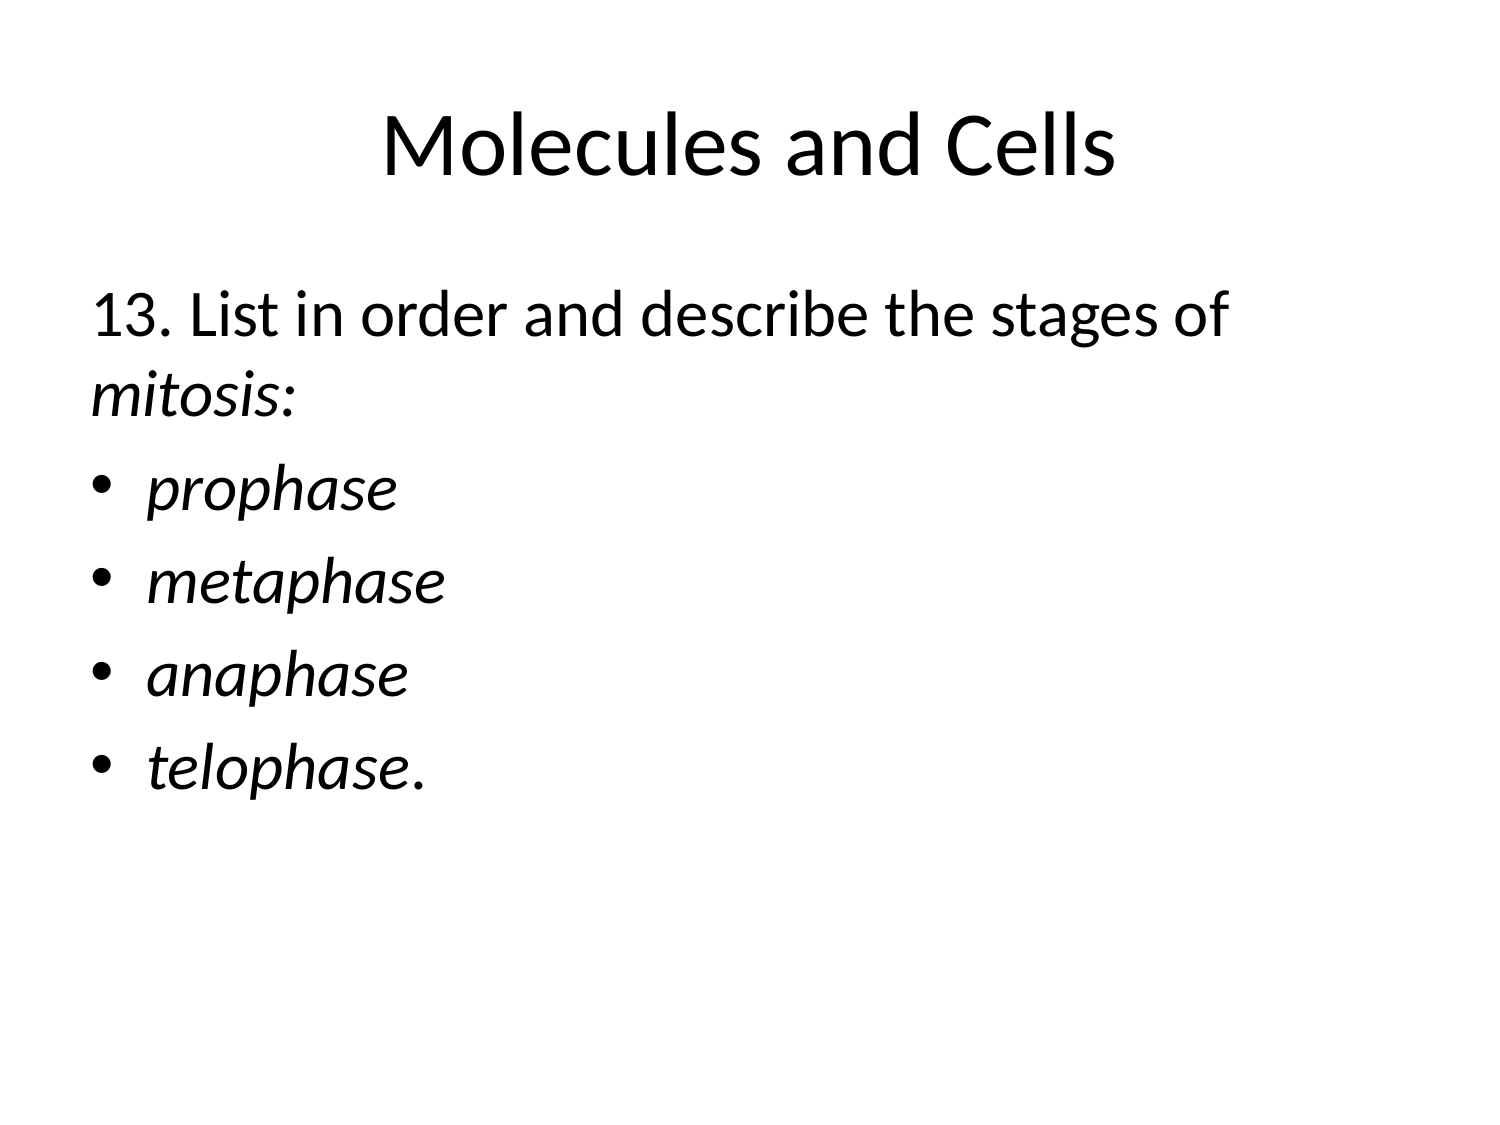

# Molecules and Cells
13. List in order and describe the stages of mitosis:
prophase
metaphase
anaphase
telophase.